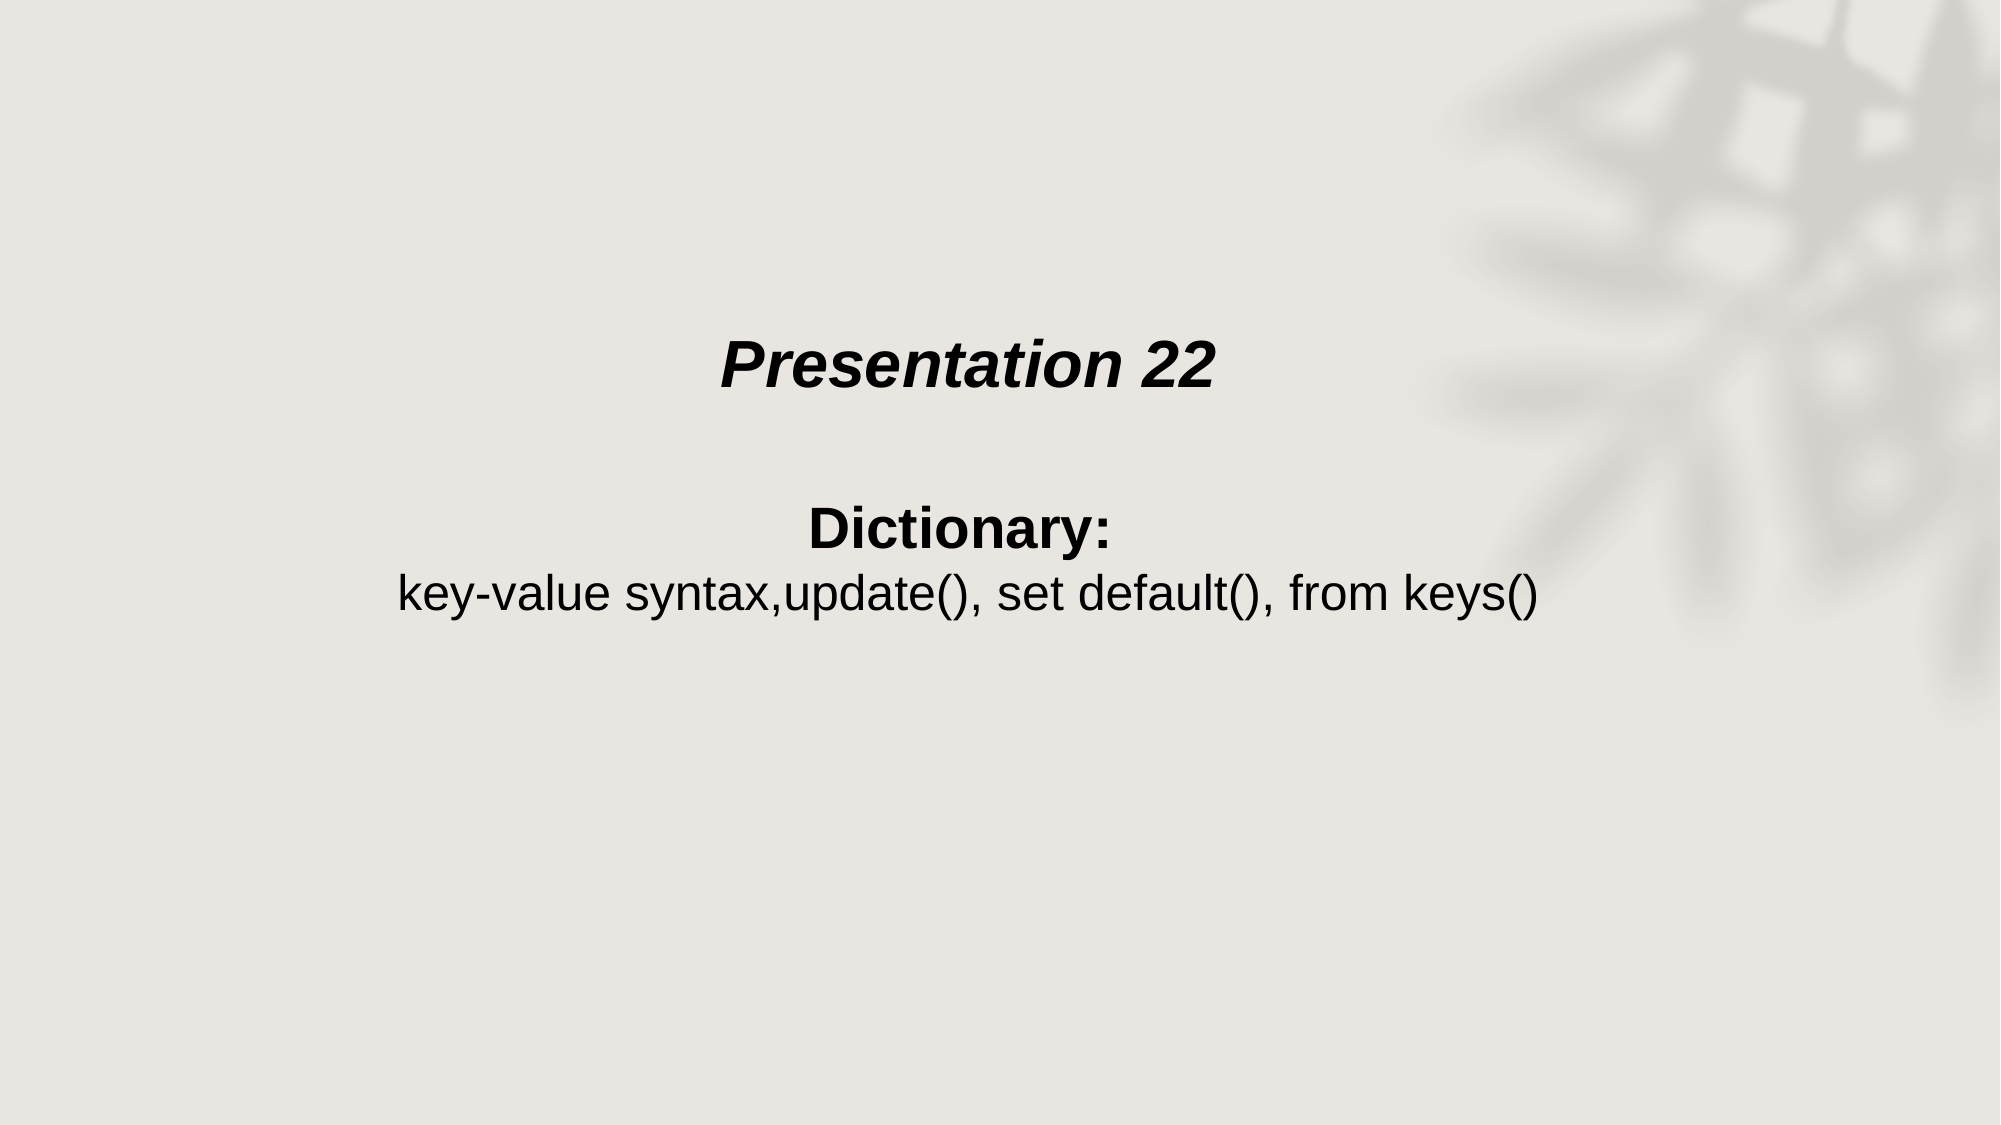

# Presentation 22 Dictionary: key-value syntax,update(), set default(), from keys()